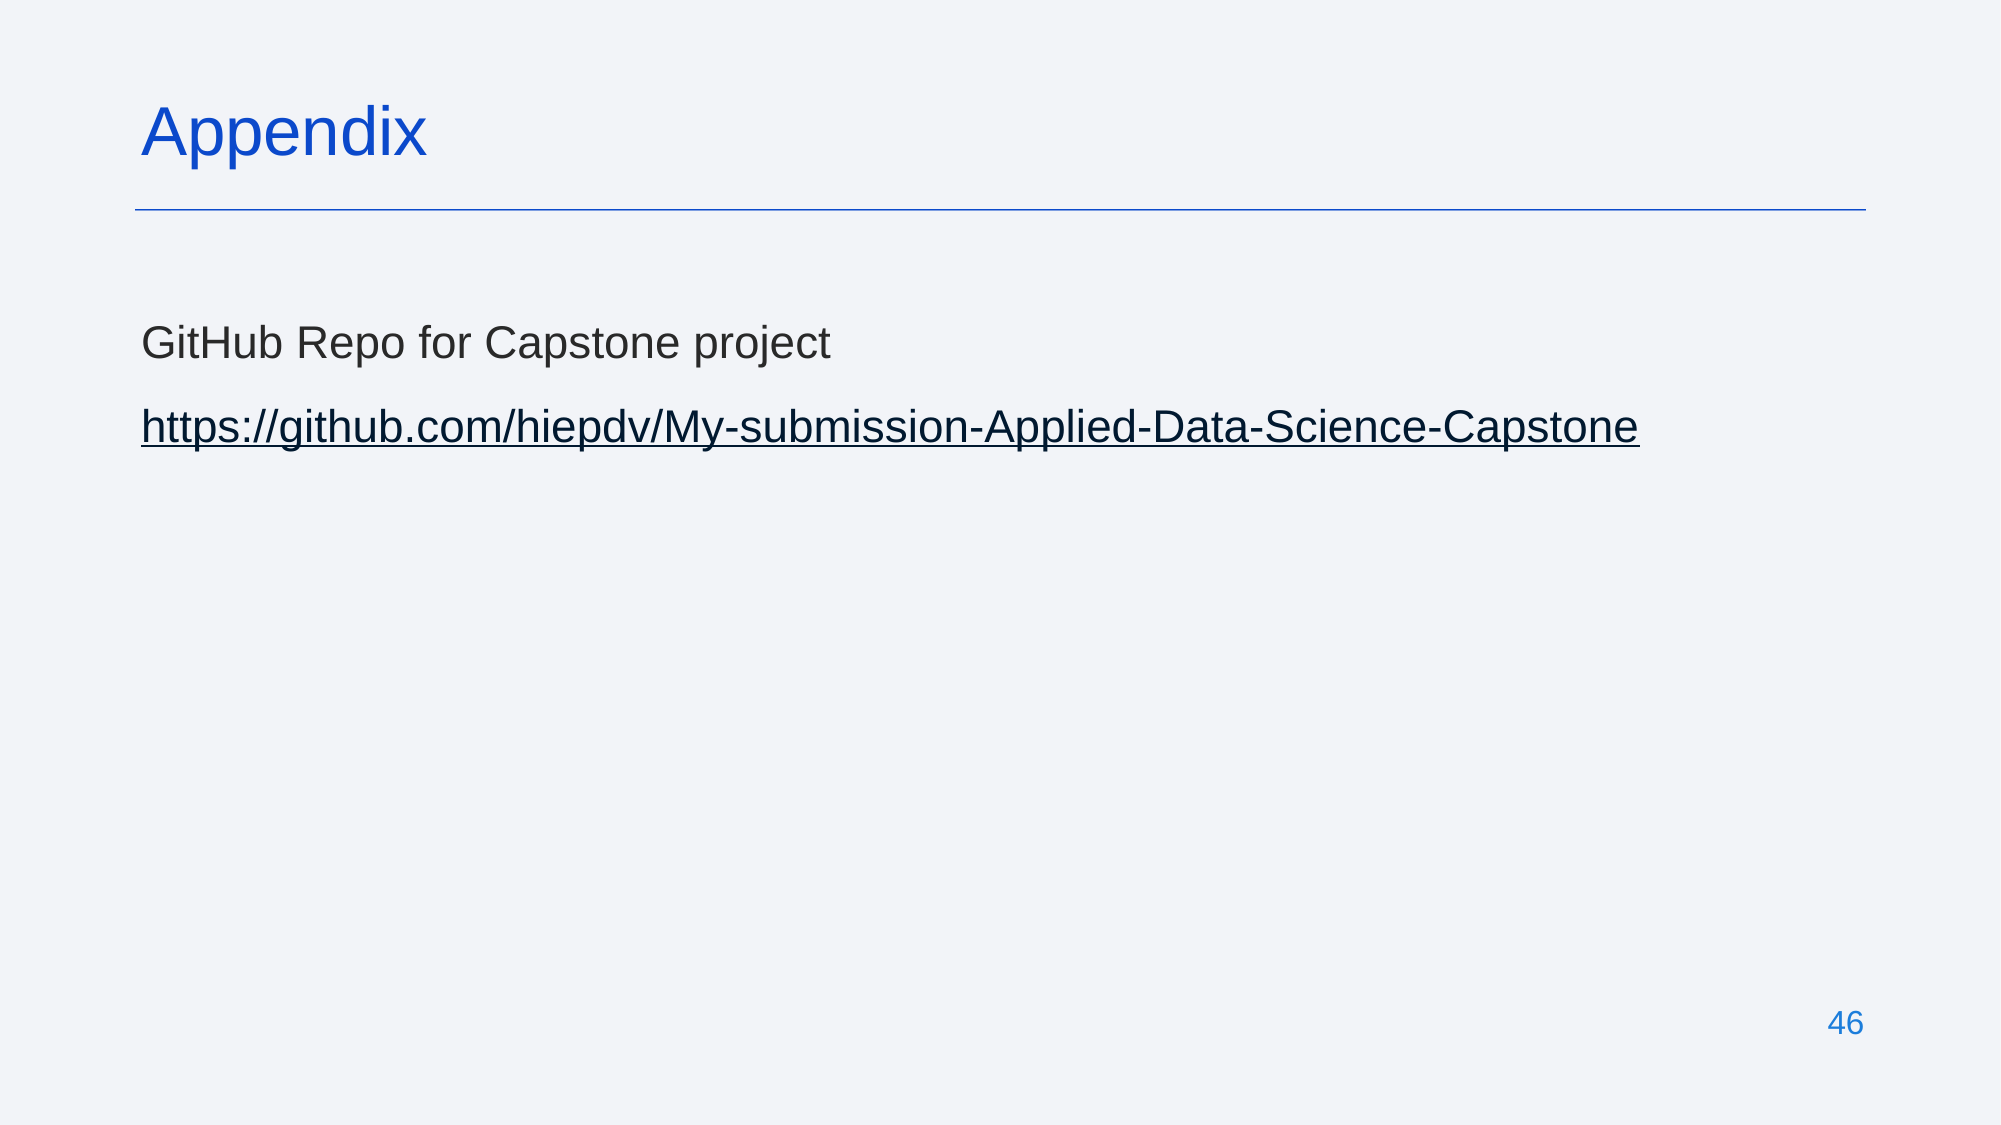

Appendix
GitHub Repo for Capstone project
https://github.com/hiepdv/My-submission-Applied-Data-Science-Capstone
46